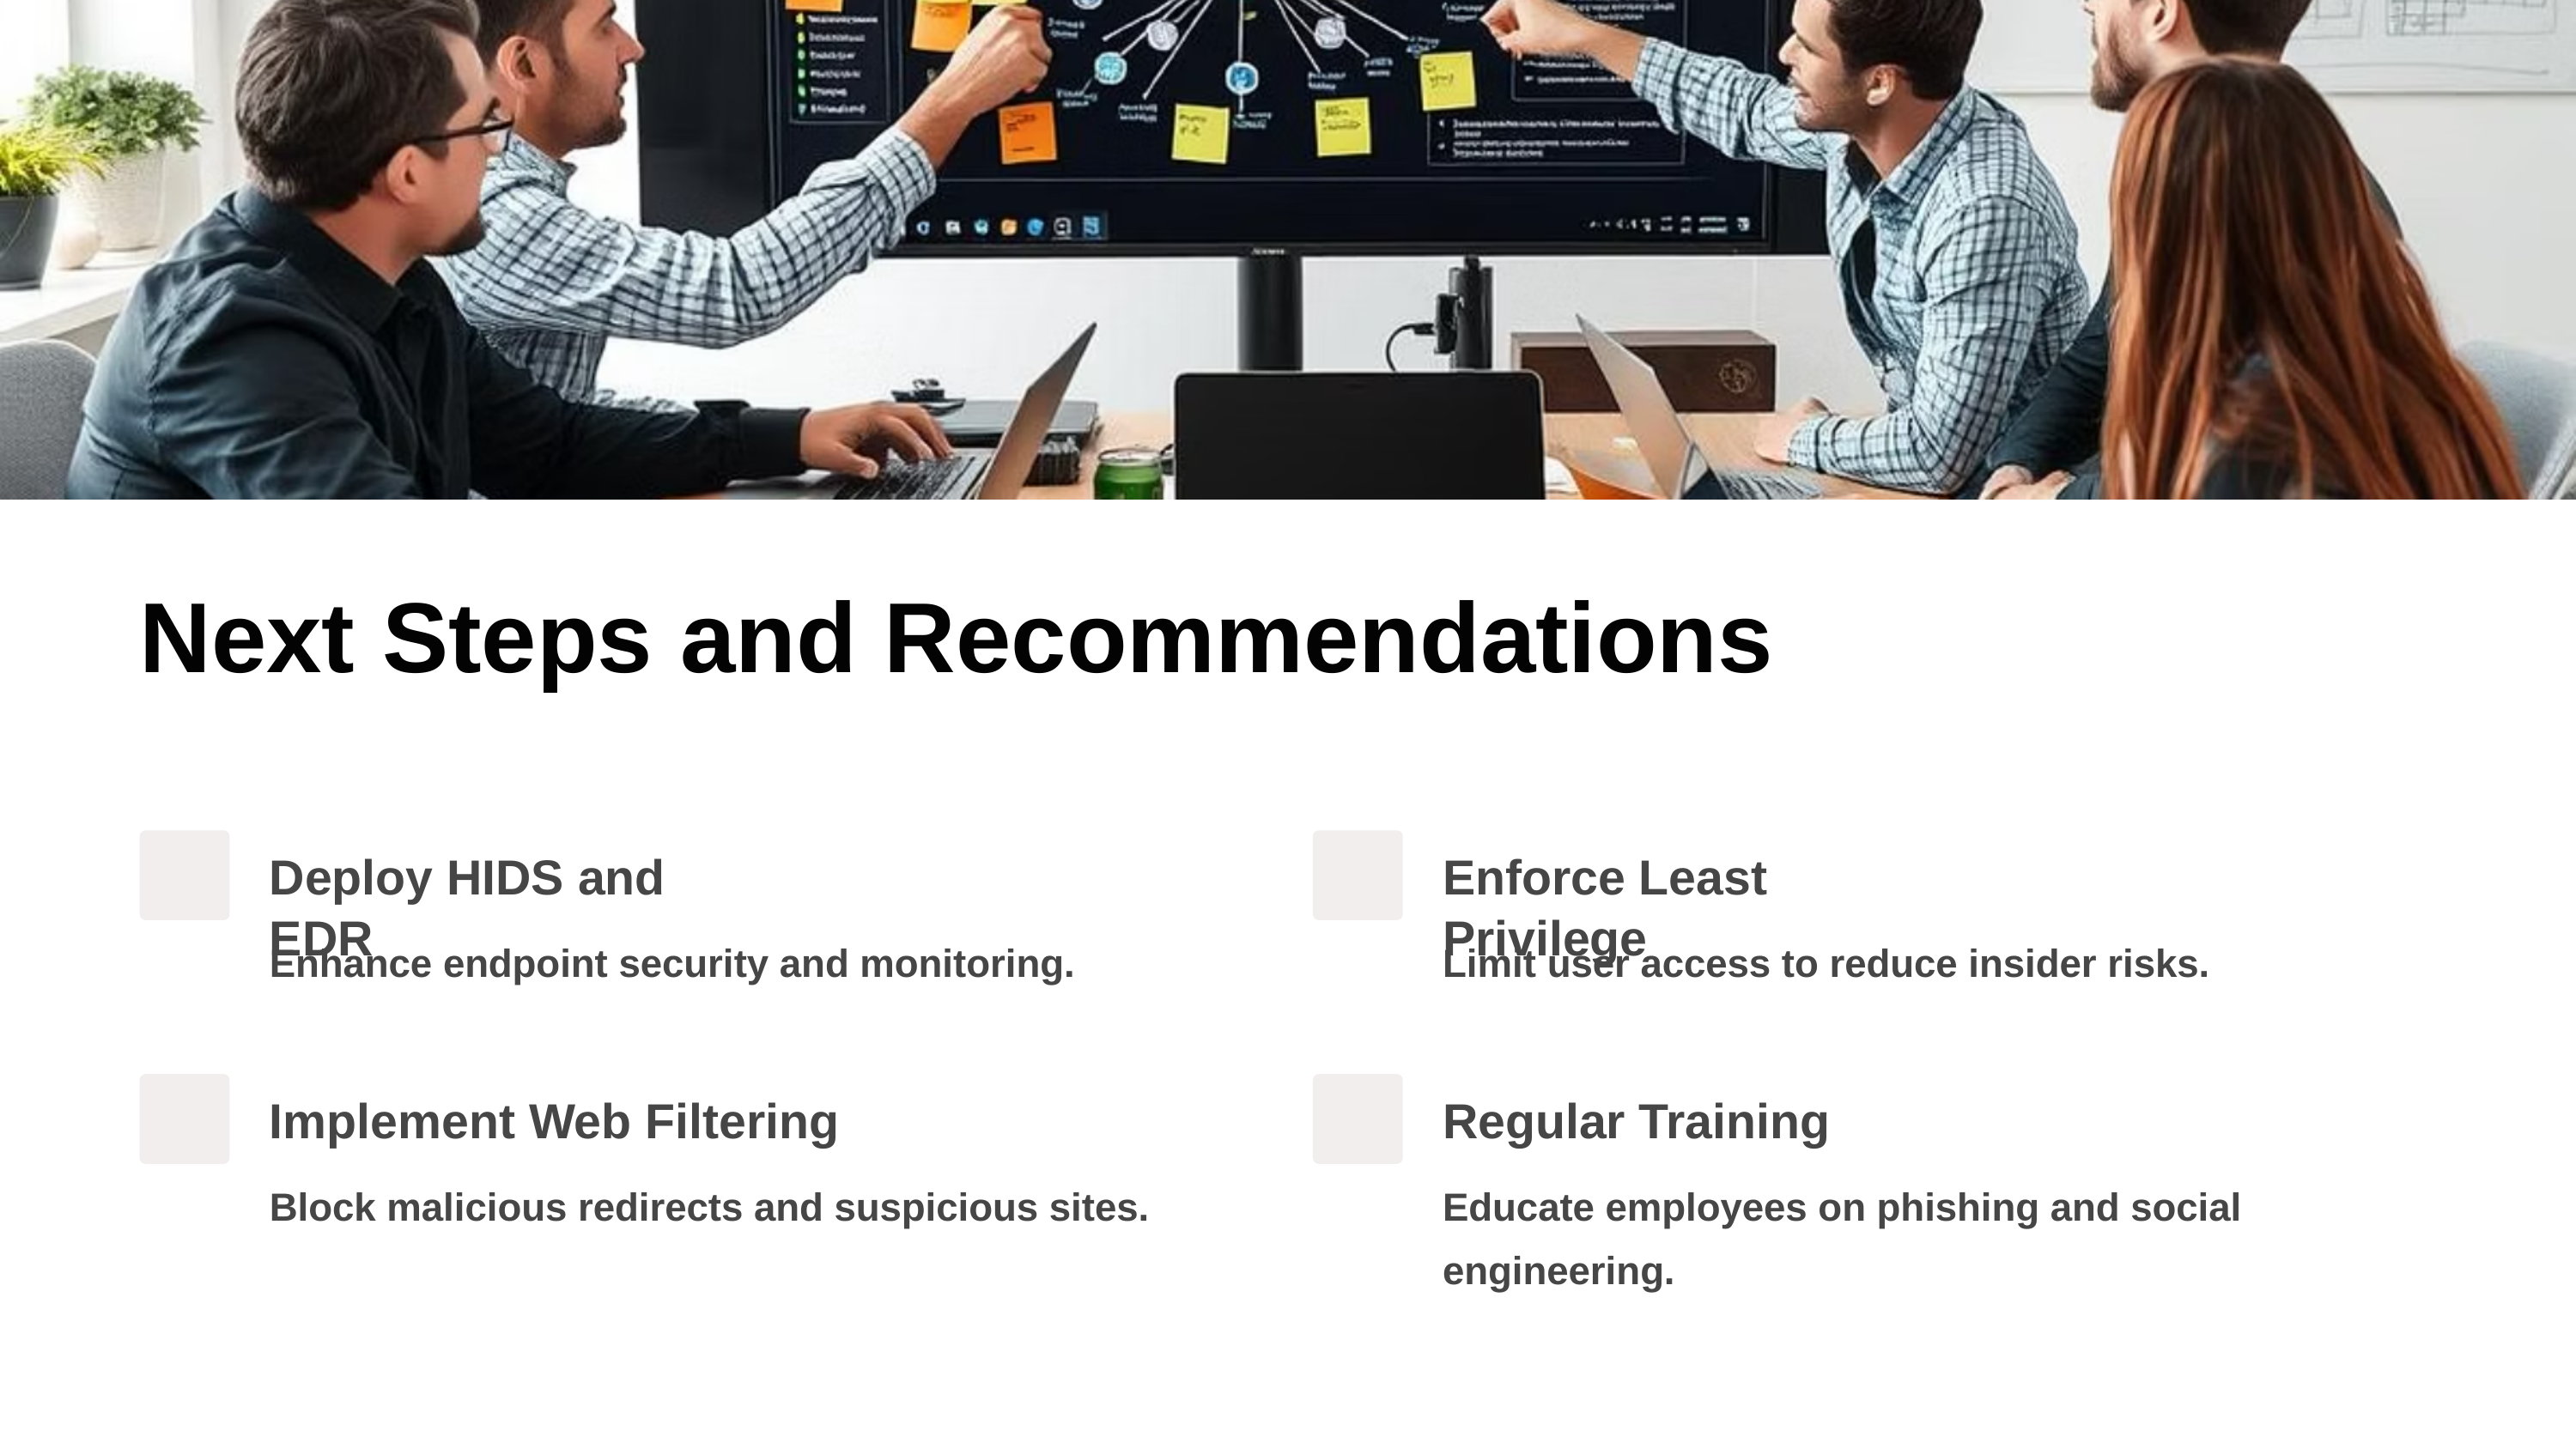

Next Steps and Recommendations

Deploy HIDS and EDR

Enforce Least Privilege

Enhance endpoint security and monitoring.

Limit user access to reduce insider risks.

Implement Web Filtering

Regular Training

Block malicious redirects and suspicious sites.

Educate employees on phishing and social engineering.